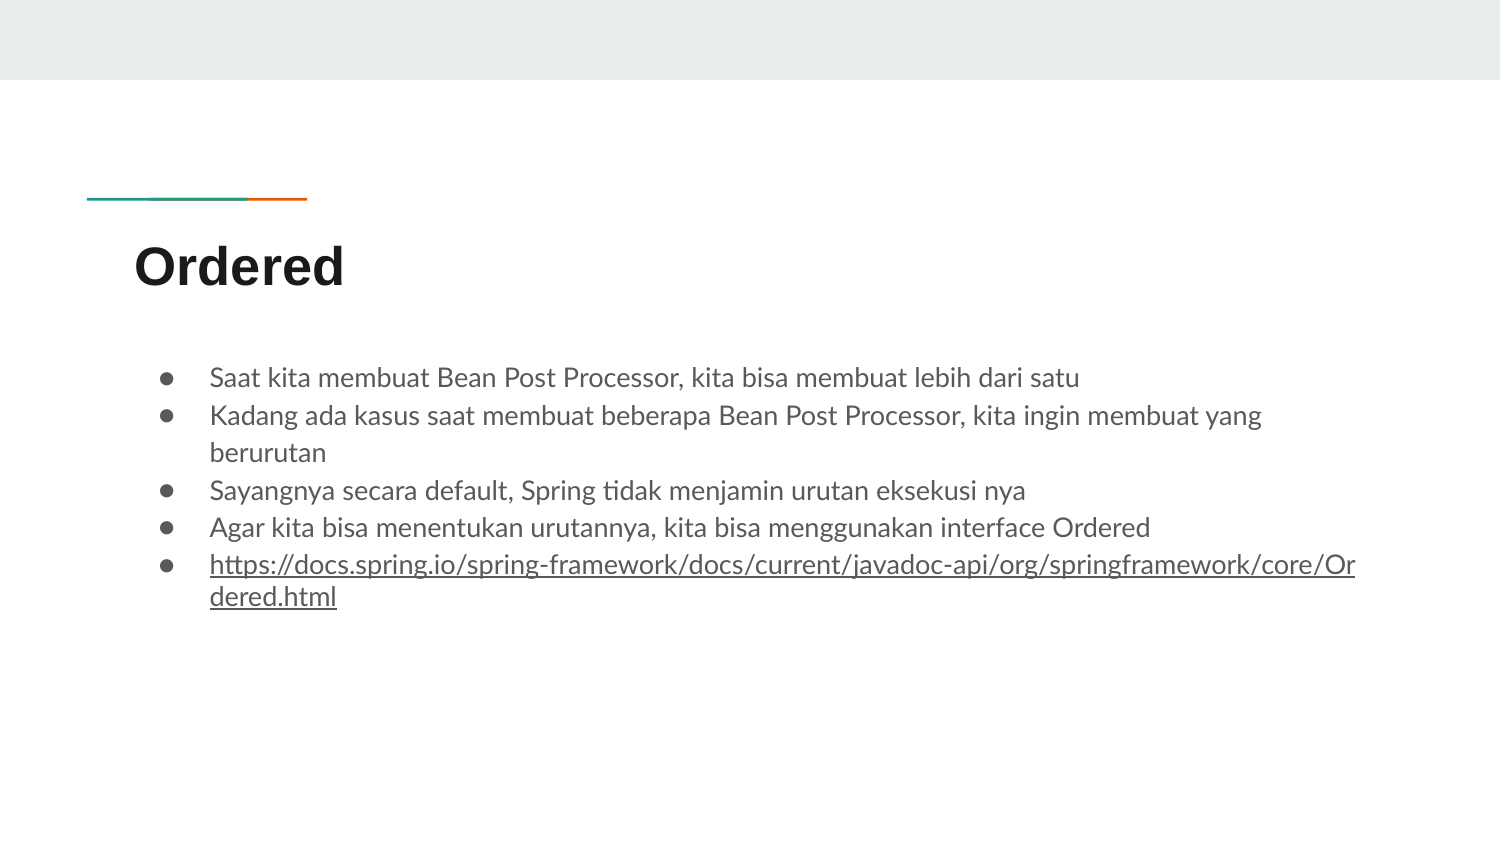

# Ordered
Saat kita membuat Bean Post Processor, kita bisa membuat lebih dari satu
Kadang ada kasus saat membuat beberapa Bean Post Processor, kita ingin membuat yang berurutan
Sayangnya secara default, Spring tidak menjamin urutan eksekusi nya
Agar kita bisa menentukan urutannya, kita bisa menggunakan interface Ordered
https://docs.spring.io/spring-framework/docs/current/javadoc-api/org/springframework/core/Ordered.html